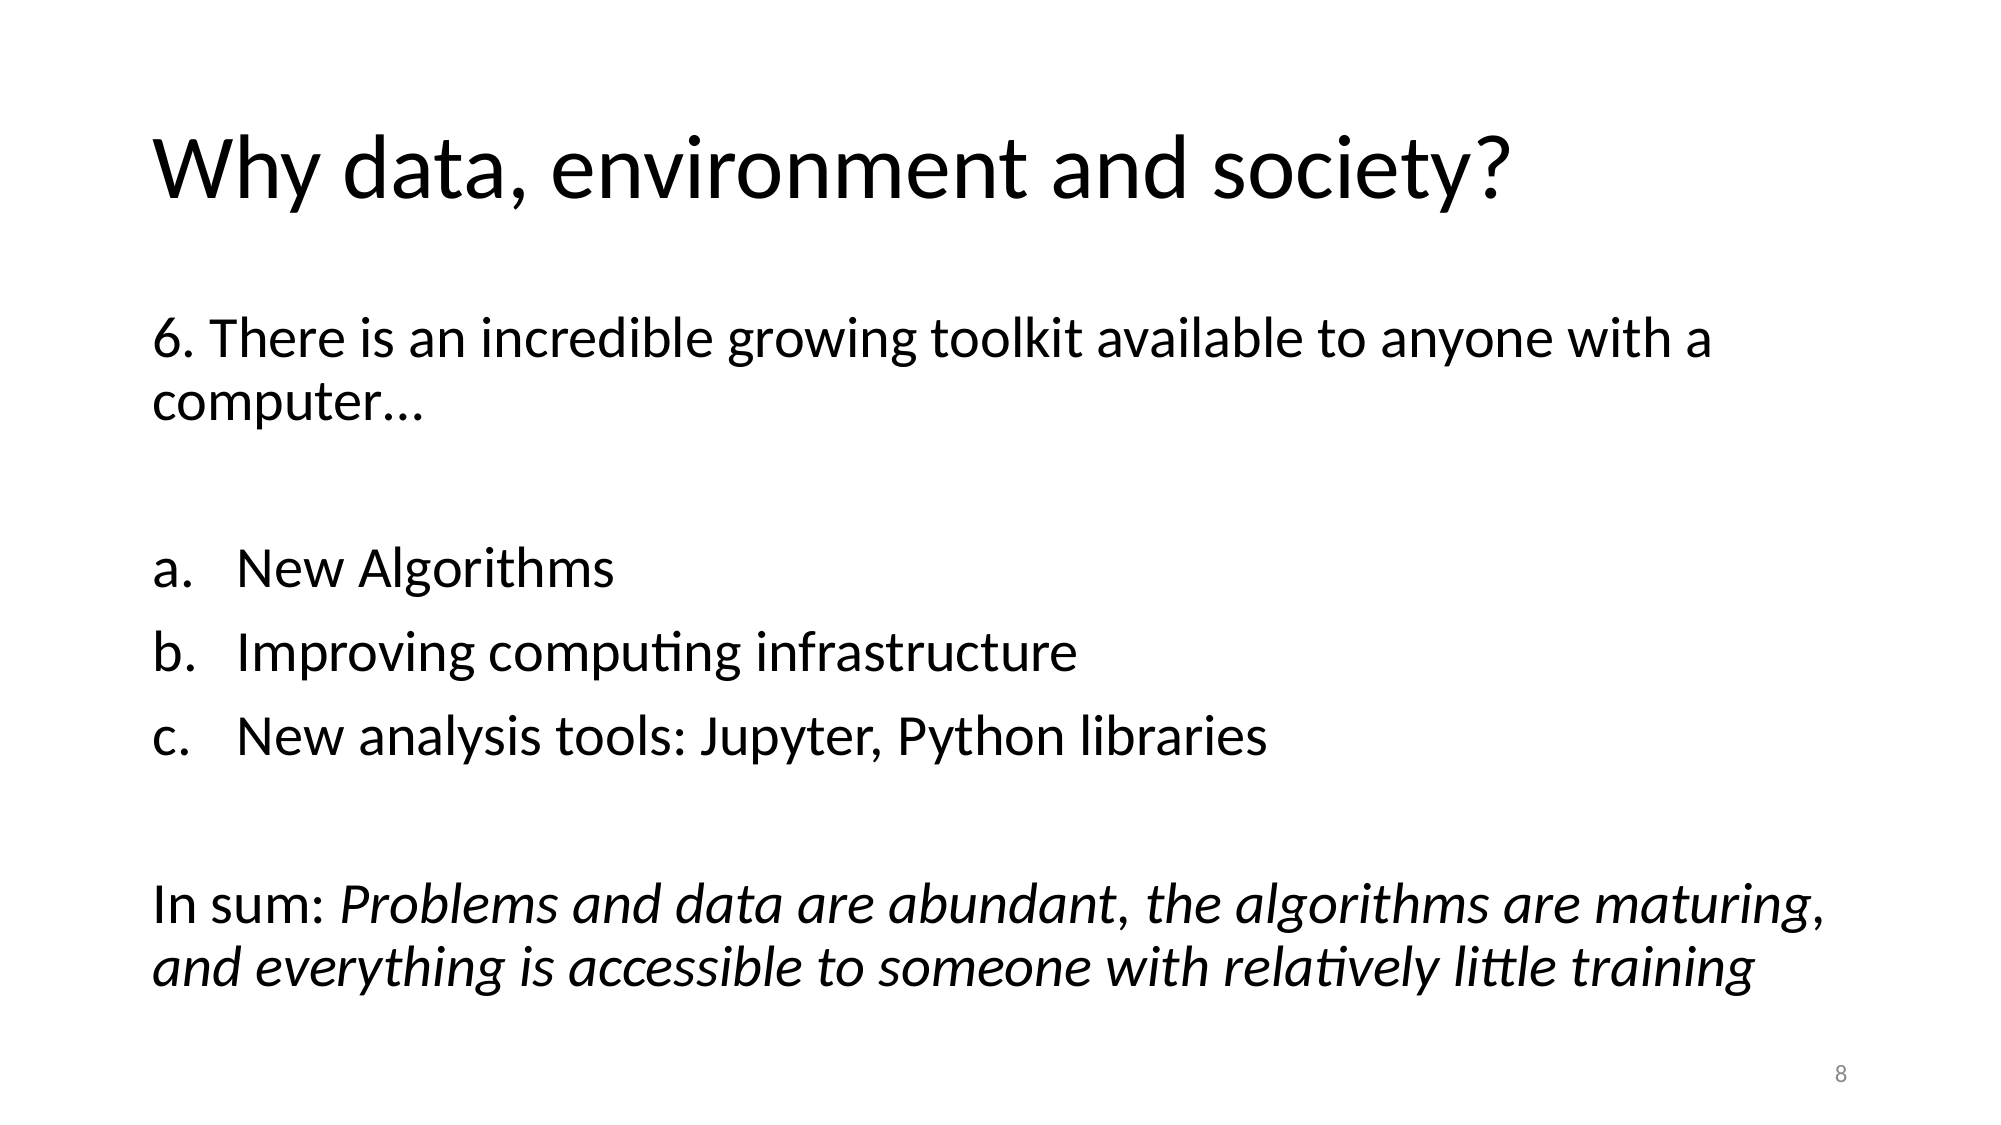

# Why data, environment and society?
6. There is an incredible growing toolkit available to anyone with a computer…

New Algorithms
Improving computing infrastructure
New analysis tools: Jupyter, Python libraries

In sum: Problems and data are abundant, the algorithms are maturing, and everything is accessible to someone with relatively little training
8